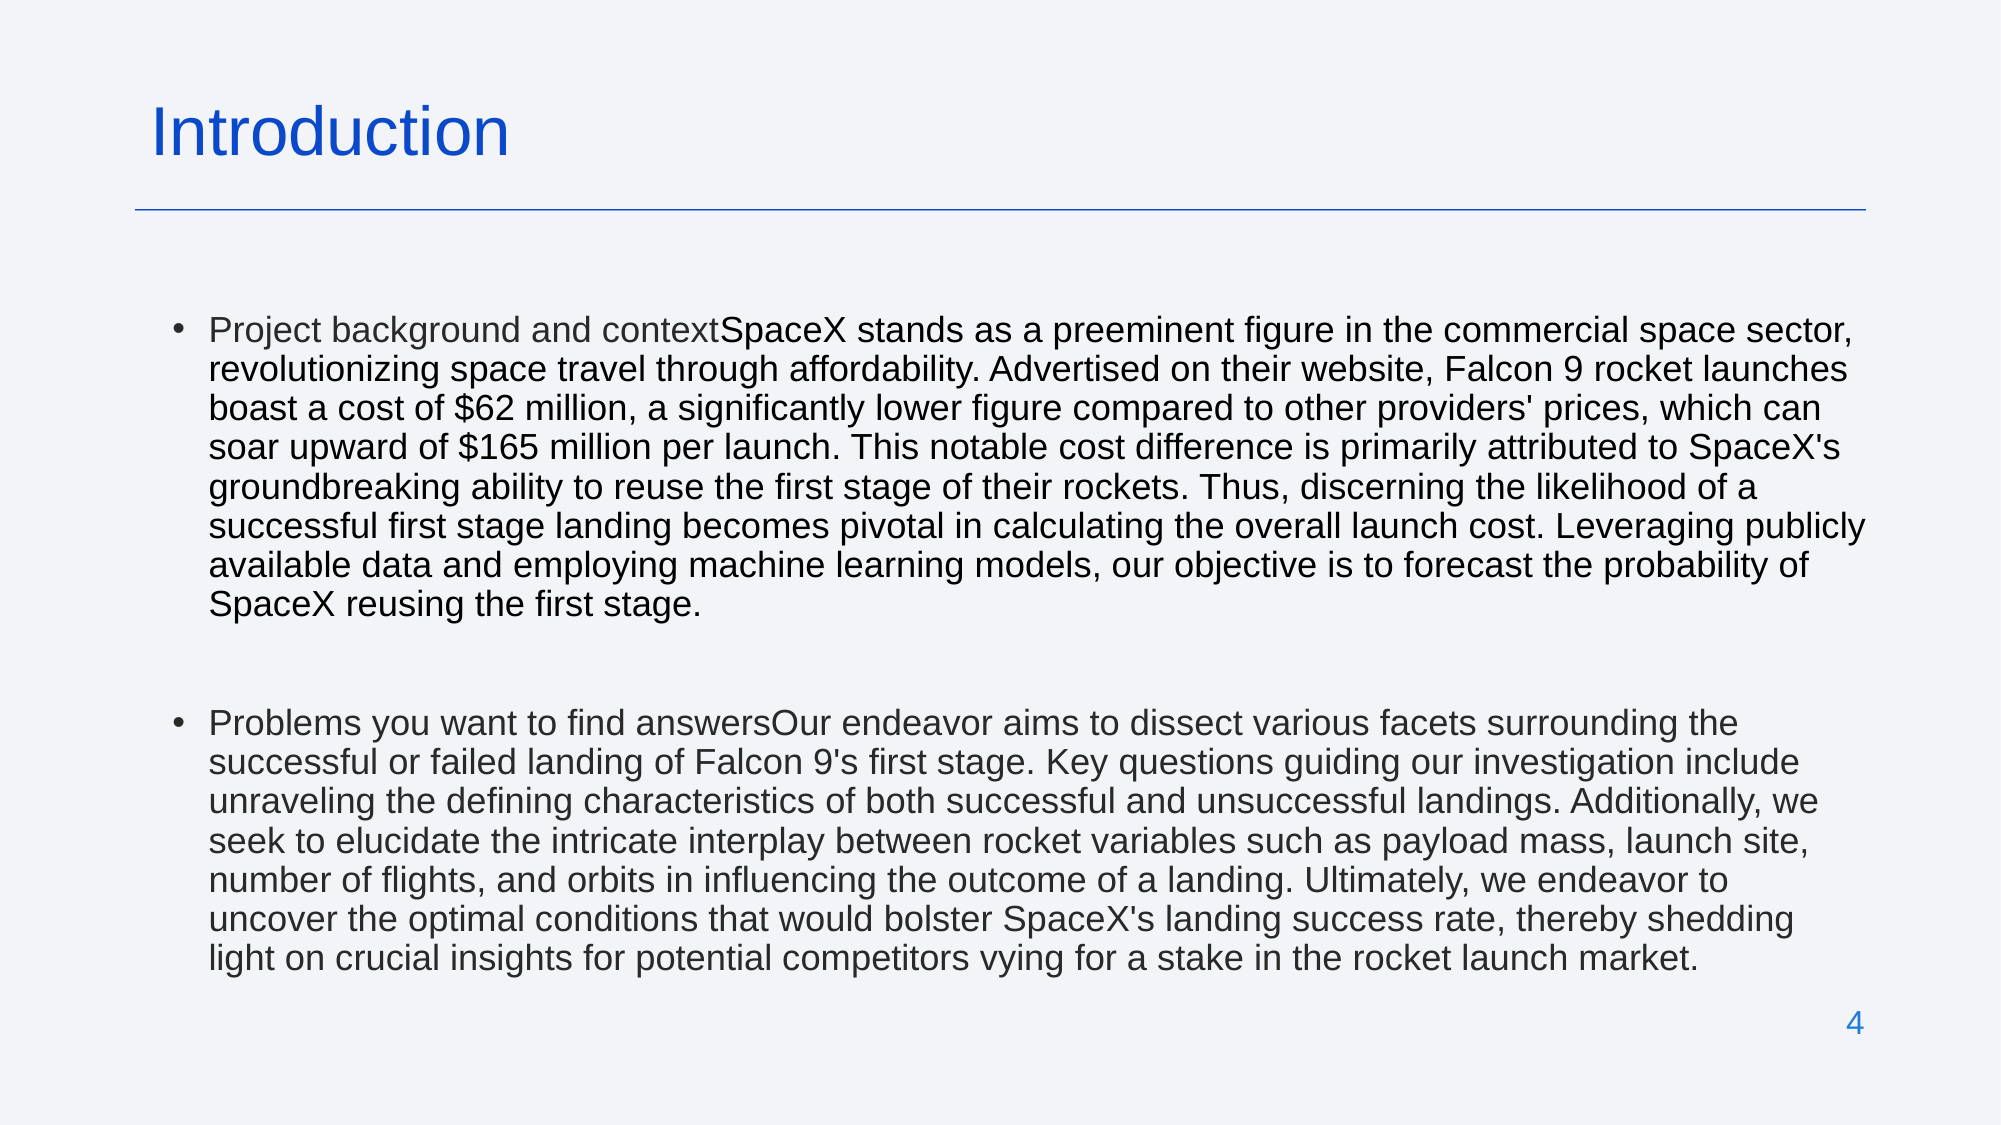

Introduction

Project background and contextSpaceX stands as a preeminent figure in the commercial space sector, revolutionizing space travel through affordability. Advertised on their website, Falcon 9 rocket launches boast a cost of $62 million, a significantly lower figure compared to other providers' prices, which can soar upward of $165 million per launch. This notable cost difference is primarily attributed to SpaceX's groundbreaking ability to reuse the first stage of their rockets. Thus, discerning the likelihood of a successful first stage landing becomes pivotal in calculating the overall launch cost. Leveraging publicly available data and employing machine learning models, our objective is to forecast the probability of SpaceX reusing the first stage.

Problems you want to find answersOur endeavor aims to dissect various facets surrounding the successful or failed landing of Falcon 9's first stage. Key questions guiding our investigation include unraveling the defining characteristics of both successful and unsuccessful landings. Additionally, we seek to elucidate the intricate interplay between rocket variables such as payload mass, launch site, number of flights, and orbits in influencing the outcome of a landing. Ultimately, we endeavor to uncover the optimal conditions that would bolster SpaceX's landing success rate, thereby shedding light on crucial insights for potential competitors vying for a stake in the rocket launch market.

4